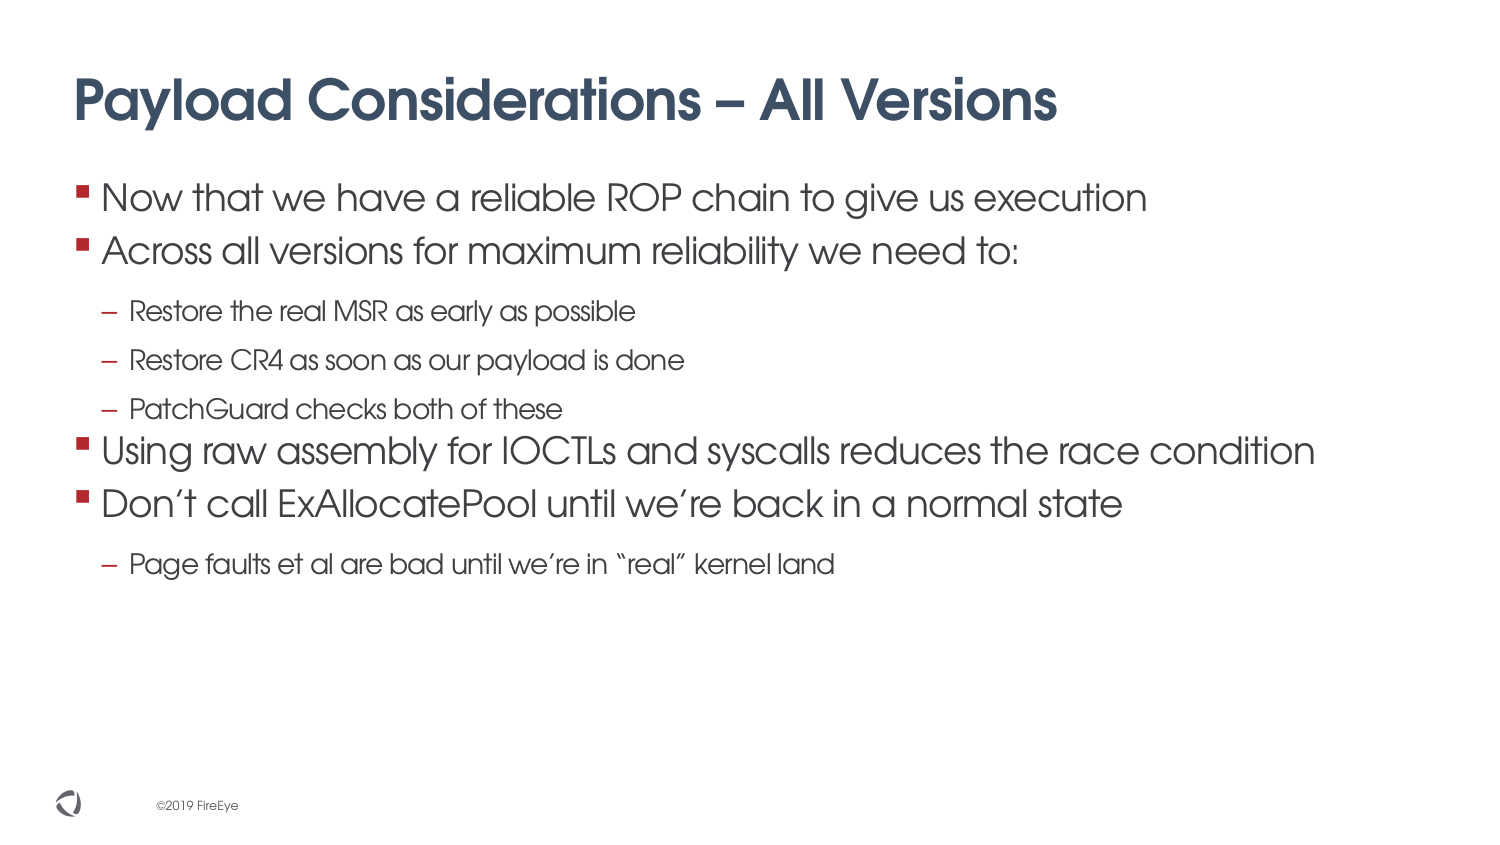

# Payload Considerations – All Versions
Now that we have a reliable ROP chain to give us execution
Across all versions for maximum reliability we need to:
Restore the real MSR as early as possible
Restore CR4 as soon as our payload is done
PatchGuard checks both of these
Using raw assembly for IOCTLs and syscalls reduces the race condition
Don’t call ExAllocatePool until we’re back in a normal state
Page faults et al are bad until we’re in “real” kernel land